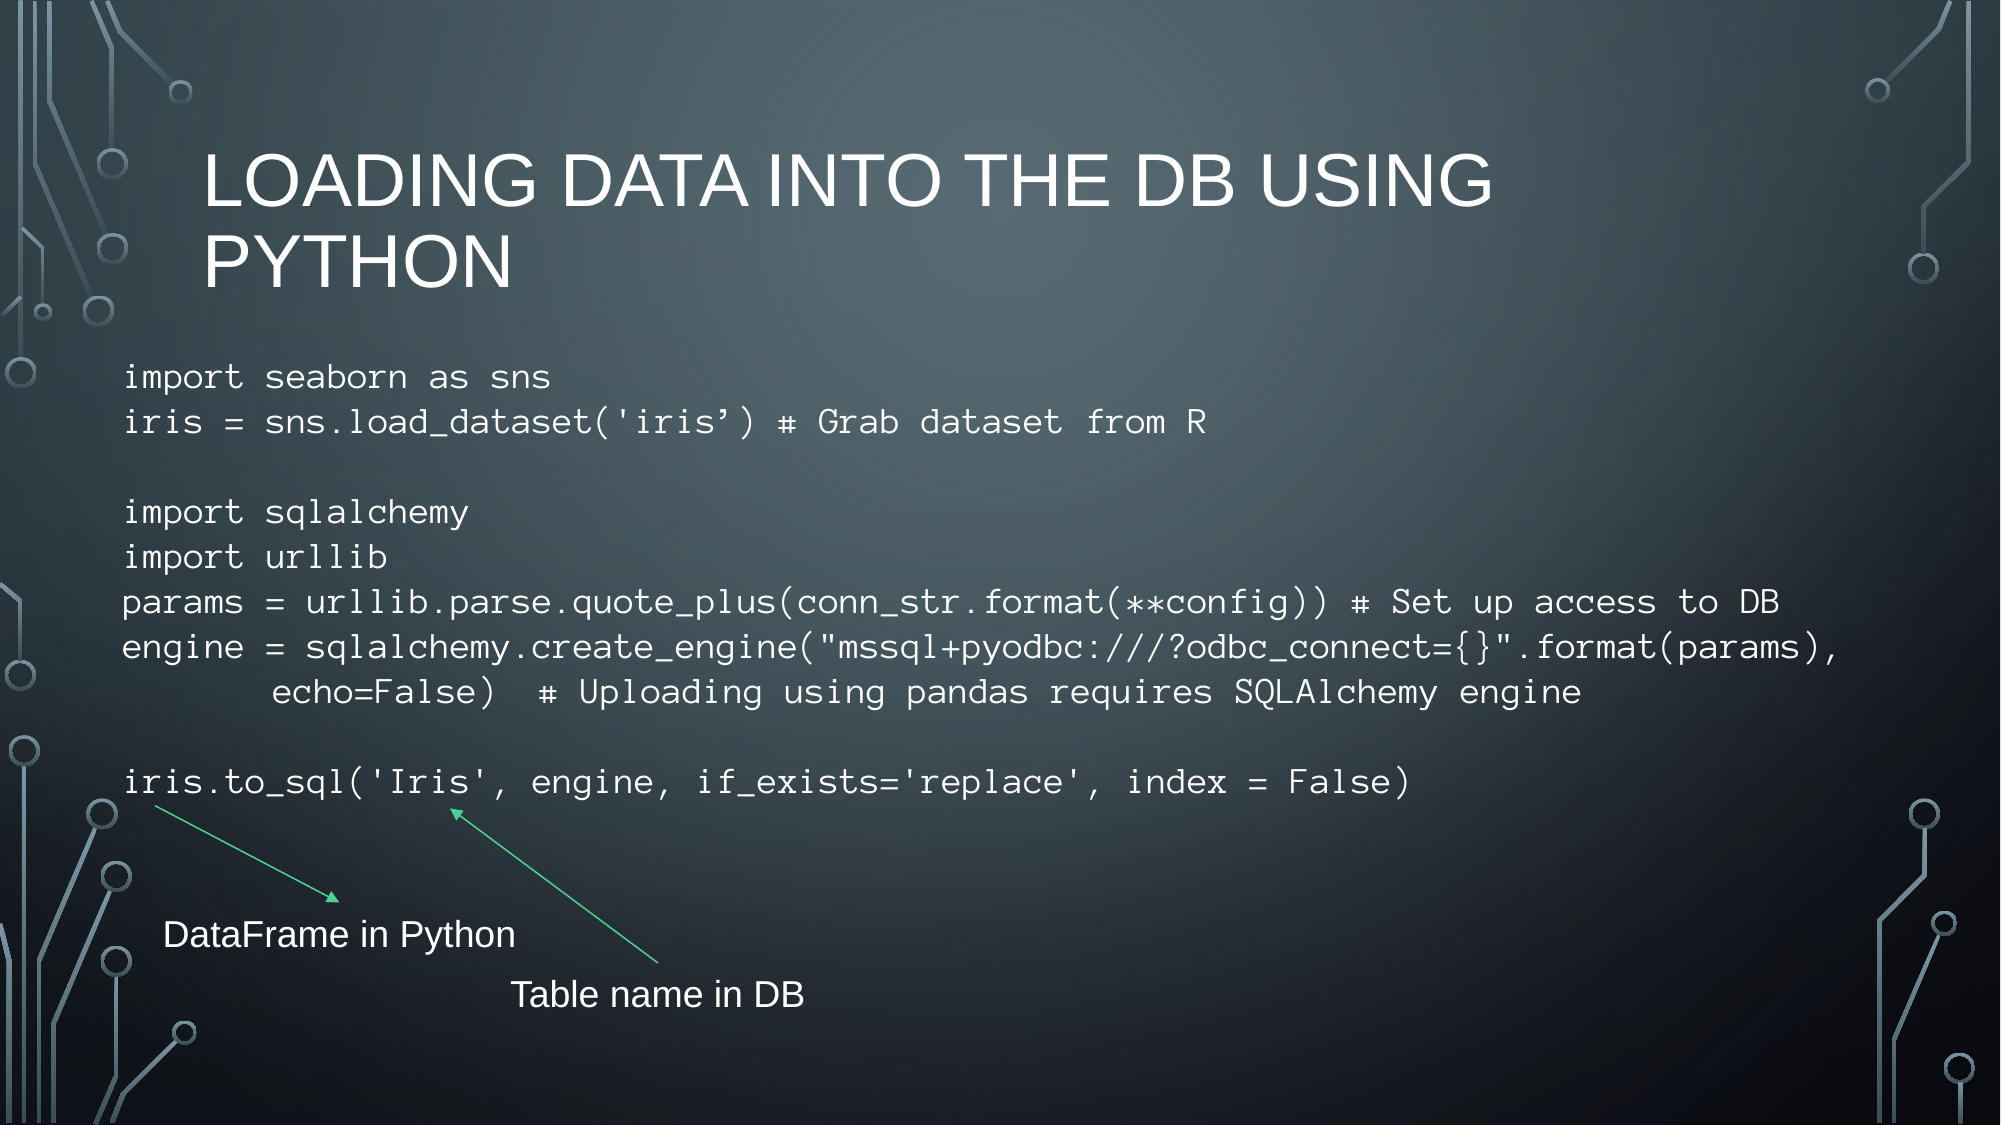

# Loading data into the db using python
import seaborn as sns
iris = sns.load_dataset('iris’) # Grab dataset from R

import sqlalchemy
import urllib
params = urllib.parse.quote_plus(conn_str.format(**config)) # Set up access to DB
engine = sqlalchemy.create_engine("mssql+pyodbc:///?odbc_connect={}".format(params),
	echo=False)  # Uploading using pandas requires SQLAlchemy engine

iris.to_sql('Iris', engine, if_exists='replace', index = False)

DataFrame in Python
Table name in DB